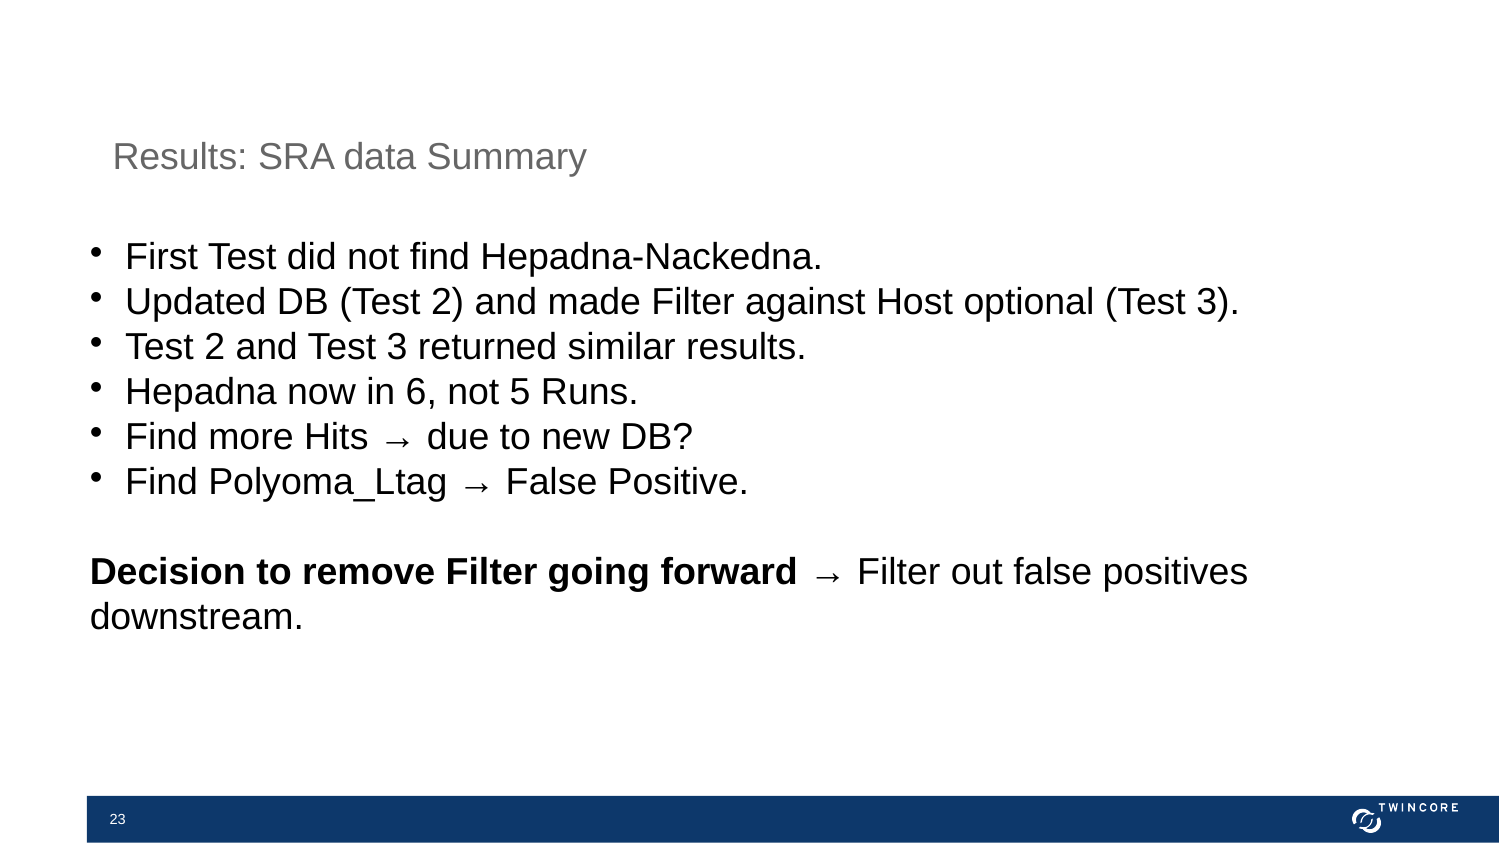

Results: SRA data Summary

First Test did not find Hepadna-Nackedna.
Updated DB (Test 2) and made Filter against Host optional (Test 3).
Test 2 and Test 3 returned similar results.
Hepadna now in 6, not 5 Runs.
Find more Hits → due to new DB?
Find Polyoma_Ltag → False Positive.

Decision to remove Filter going forward → Filter out false positives downstream.